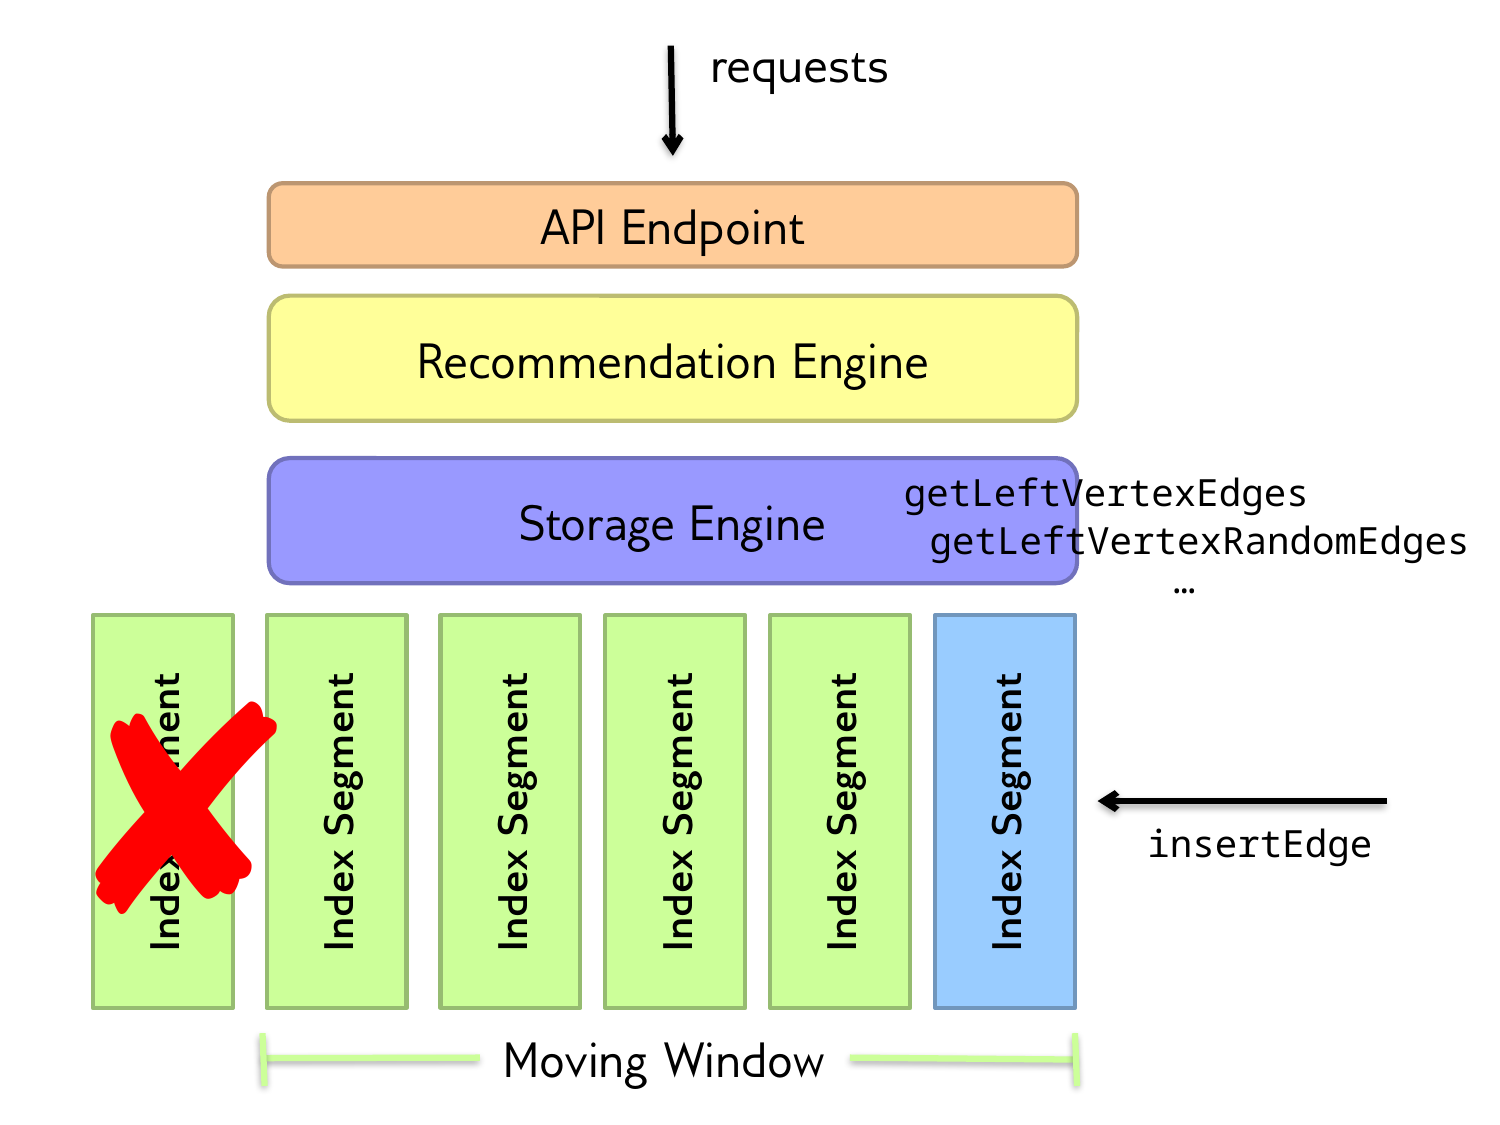

API Endpoint
Recommendation Engine
requests
Storage Engine
getLeftVertexEdges
getLeftVertexRandomEdges
…
Index Segment
Index Segment
Index Segment
Index Segment
Index Segment
Index Segment
✘
insertEdge
Moving Window